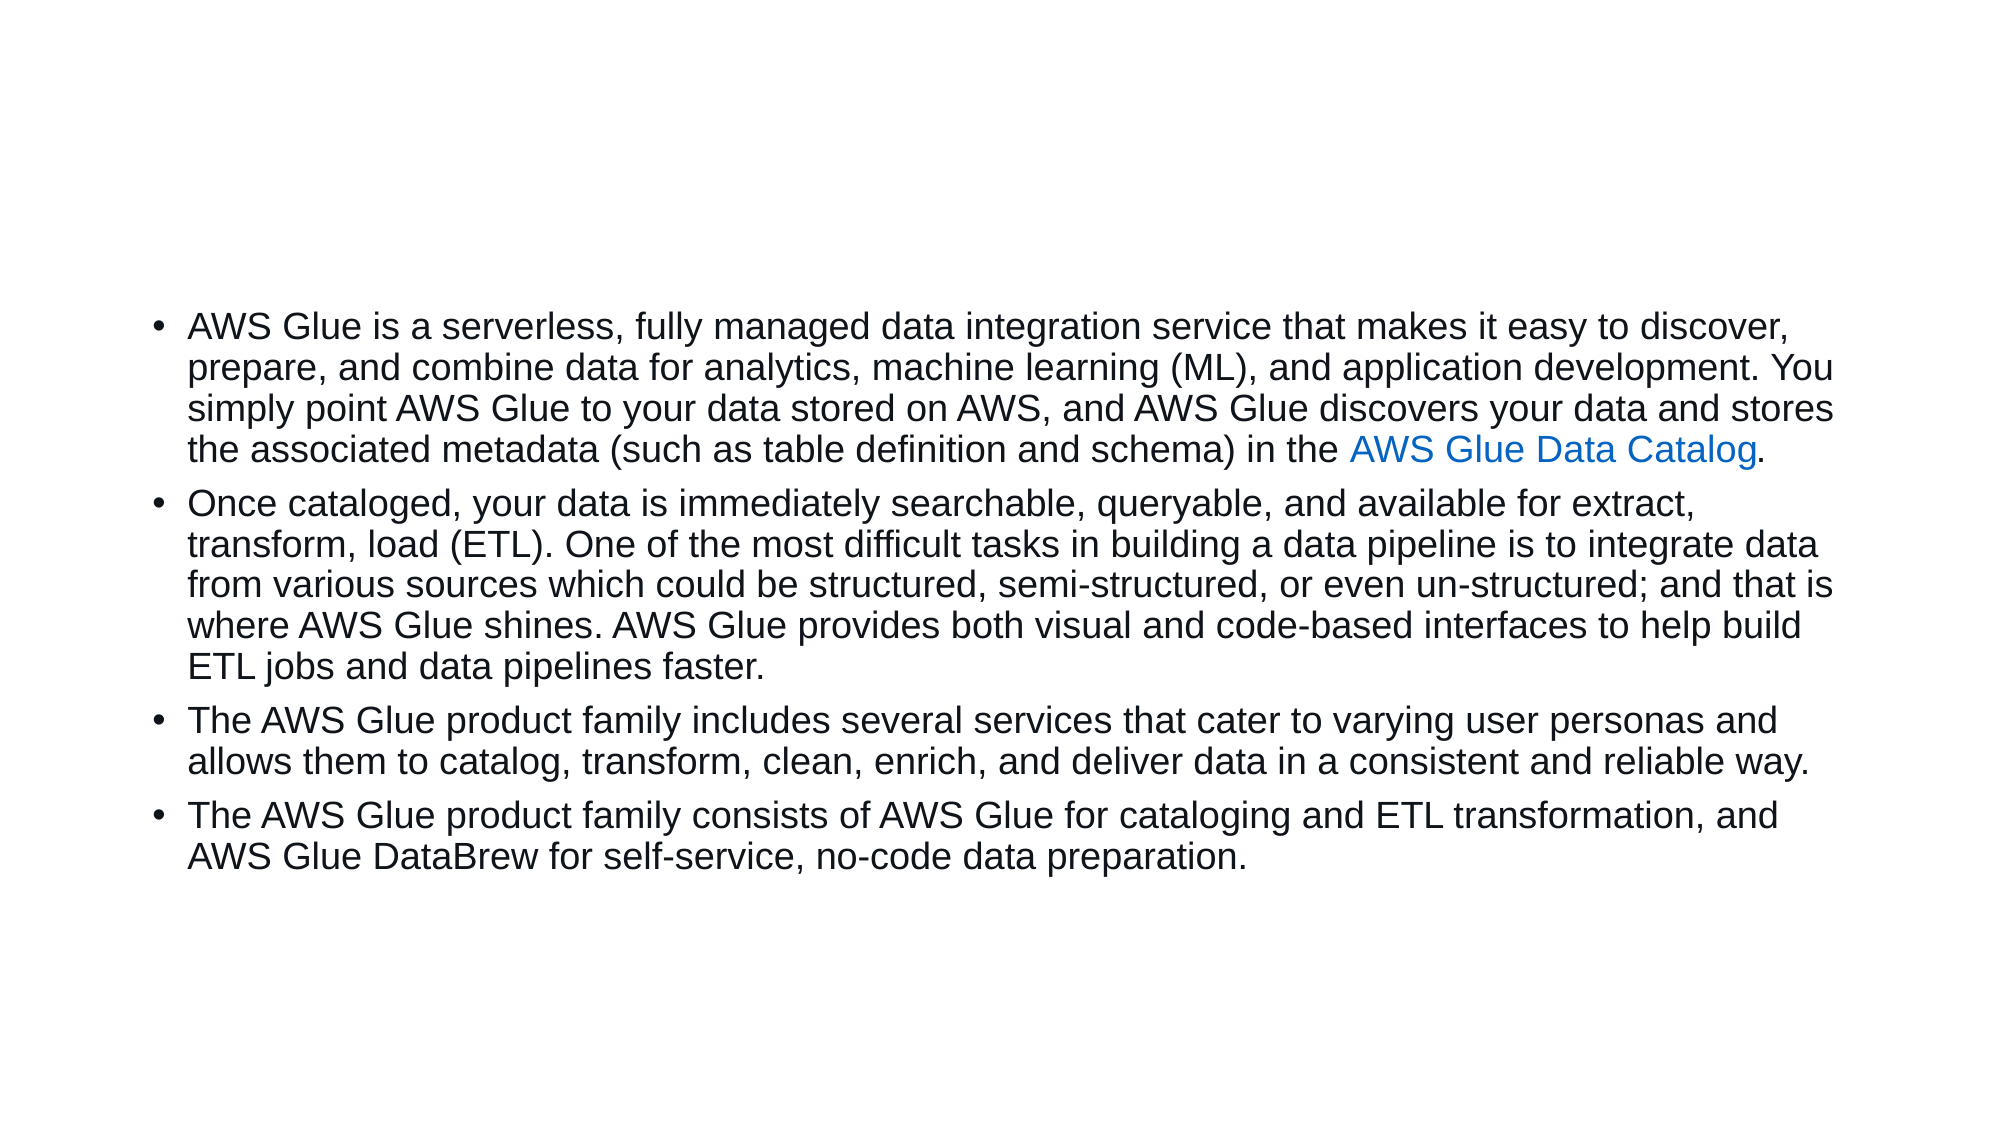

AWS Glue is a serverless, fully managed data integration service that makes it easy to discover, prepare, and combine data for analytics, machine learning (ML), and application development. You simply point AWS Glue to your data stored on AWS, and AWS Glue discovers your data and stores the associated metadata (such as table definition and schema) in the AWS Glue Data Catalog.
Once cataloged, your data is immediately searchable, queryable, and available for extract, transform, load (ETL). One of the most difficult tasks in building a data pipeline is to integrate data from various sources which could be structured, semi-structured, or even un-structured; and that is where AWS Glue shines. AWS Glue provides both visual and code-based interfaces to help build ETL jobs and data pipelines faster.
The AWS Glue product family includes several services that cater to varying user personas and allows them to catalog, transform, clean, enrich, and deliver data in a consistent and reliable way.
The AWS Glue product family consists of AWS Glue for cataloging and ETL transformation, and AWS Glue DataBrew for self-service, no-code data preparation.